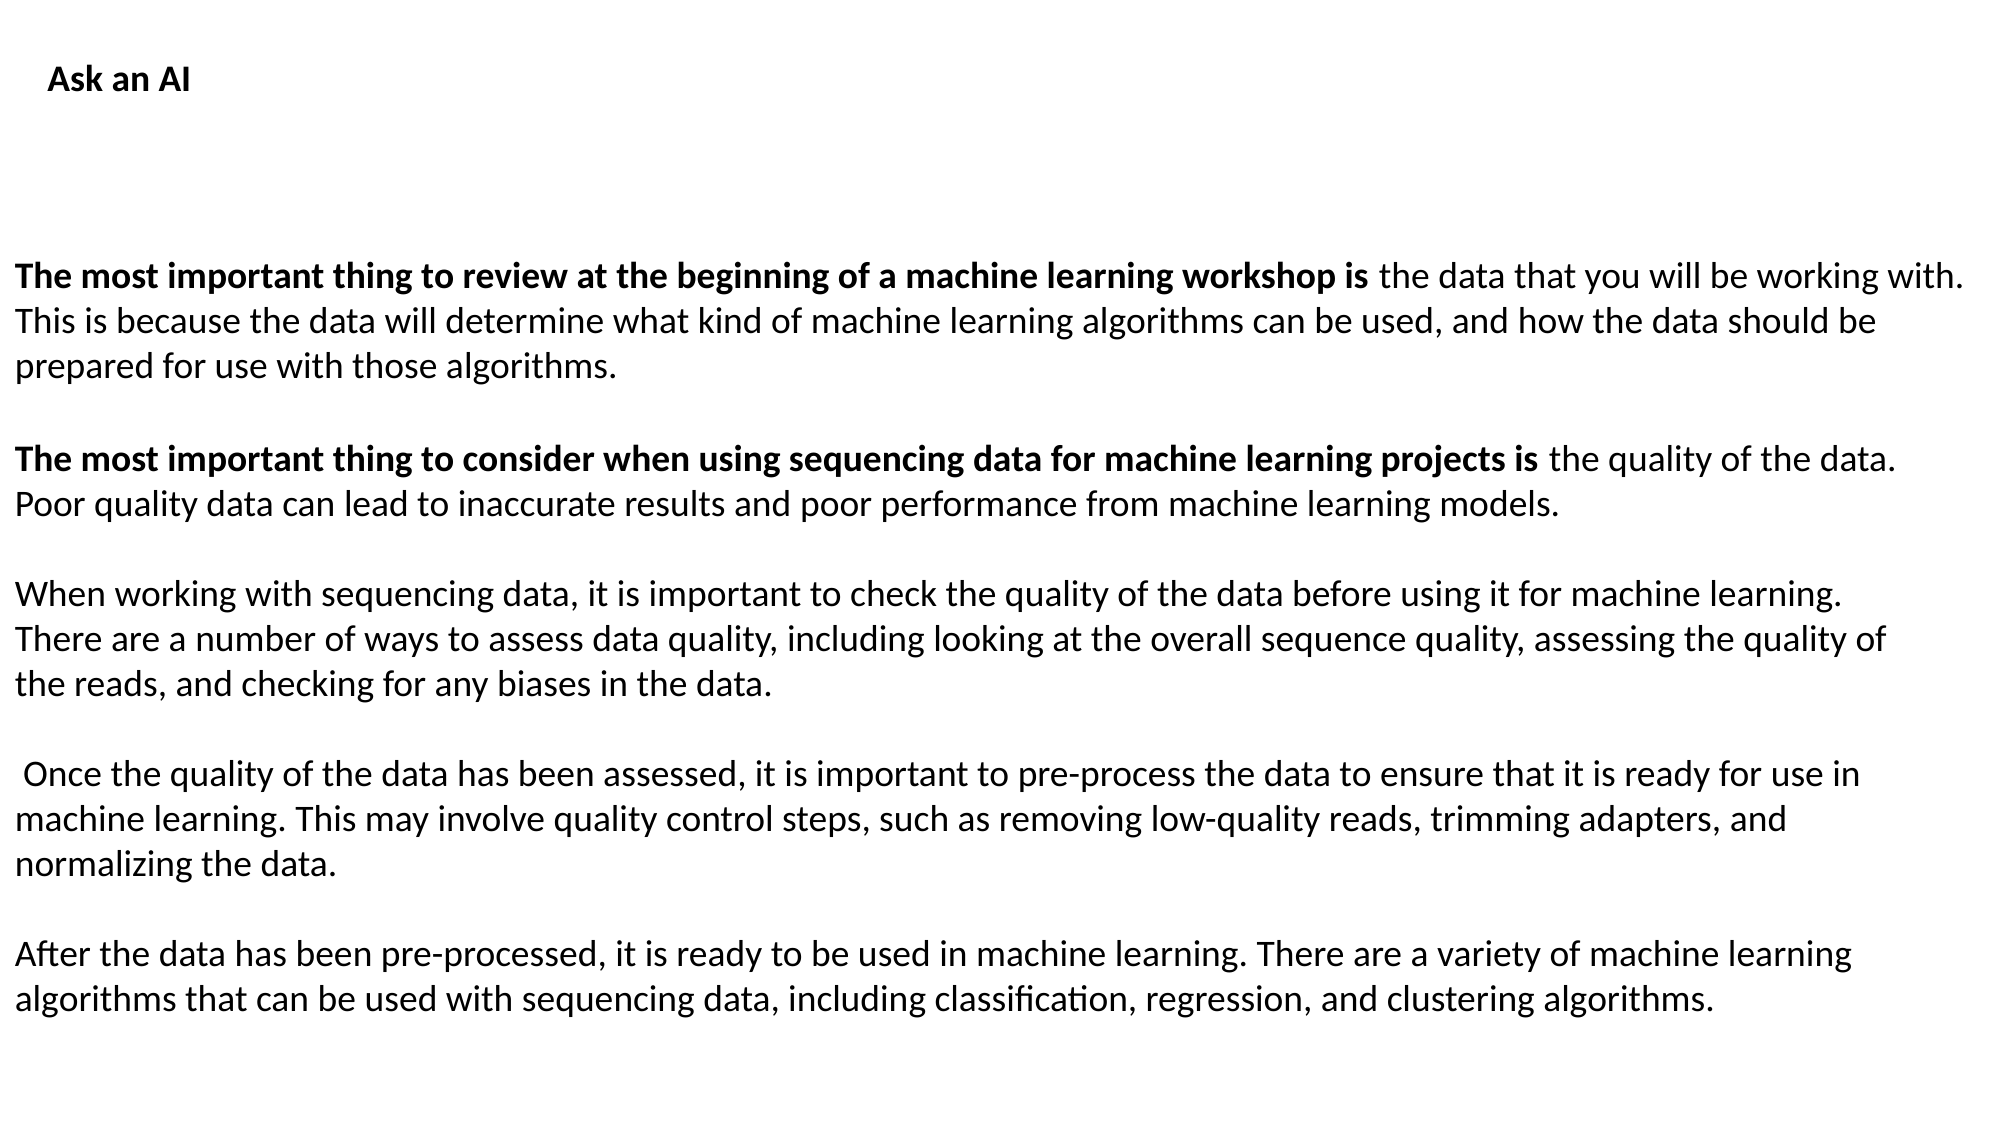

Ask an AI
The most important thing to review at the beginning of a machine learning workshop is the data that you will be working with. This is because the data will determine what kind of machine learning algorithms can be used, and how the data should be prepared for use with those algorithms.
The most important thing to consider when using sequencing data for machine learning projects is the quality of the data. Poor quality data can lead to inaccurate results and poor performance from machine learning models.

When working with sequencing data, it is important to check the quality of the data before using it for machine learning. There are a number of ways to assess data quality, including looking at the overall sequence quality, assessing the quality of the reads, and checking for any biases in the data.

 Once the quality of the data has been assessed, it is important to pre-process the data to ensure that it is ready for use in machine learning. This may involve quality control steps, such as removing low-quality reads, trimming adapters, and normalizing the data.

After the data has been pre-processed, it is ready to be used in machine learning. There are a variety of machine learning algorithms that can be used with sequencing data, including classification, regression, and clustering algorithms.